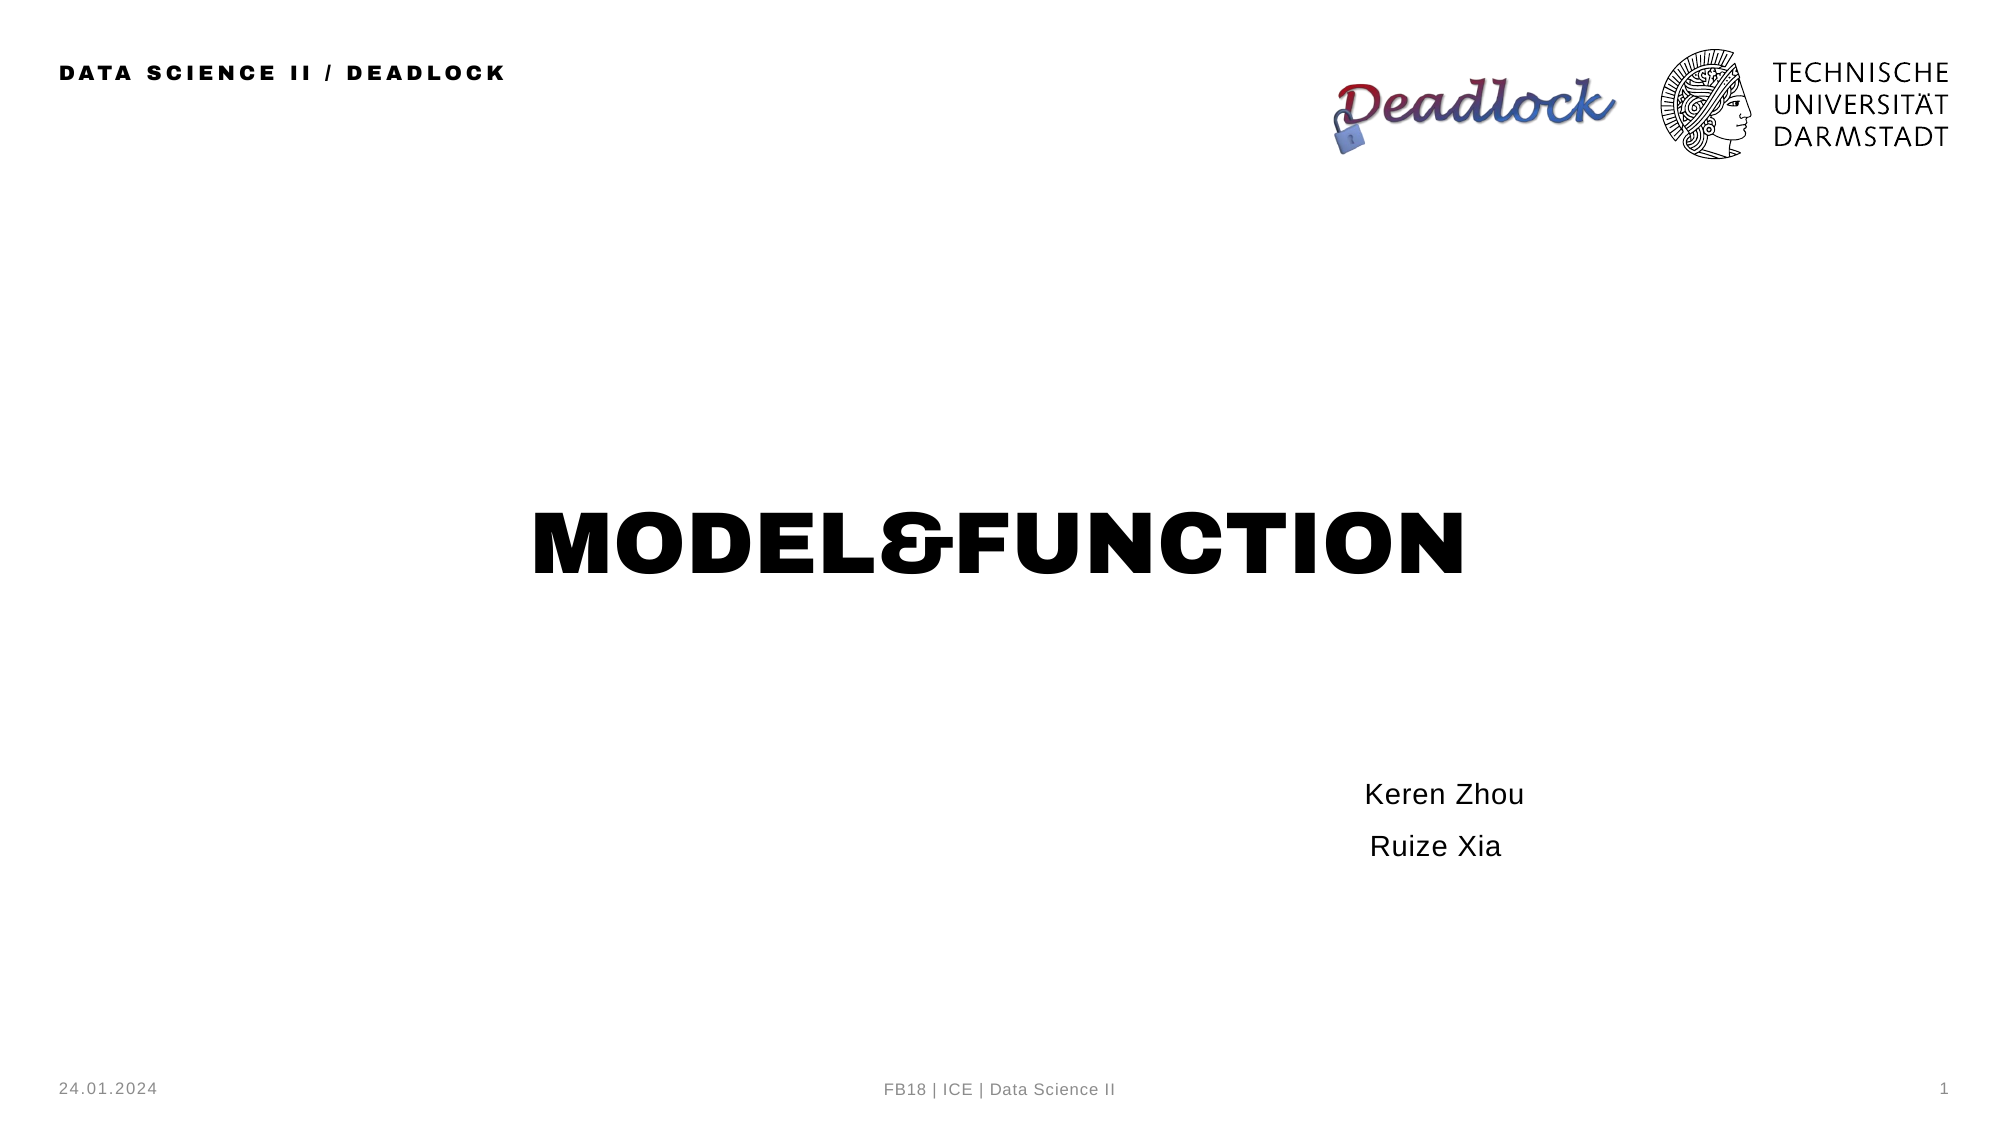

Data Science II / Deadlock
# Model&function

                                                                                                   Keren Zhou
                                                                                                Ruize Xia

24.01.2024
1